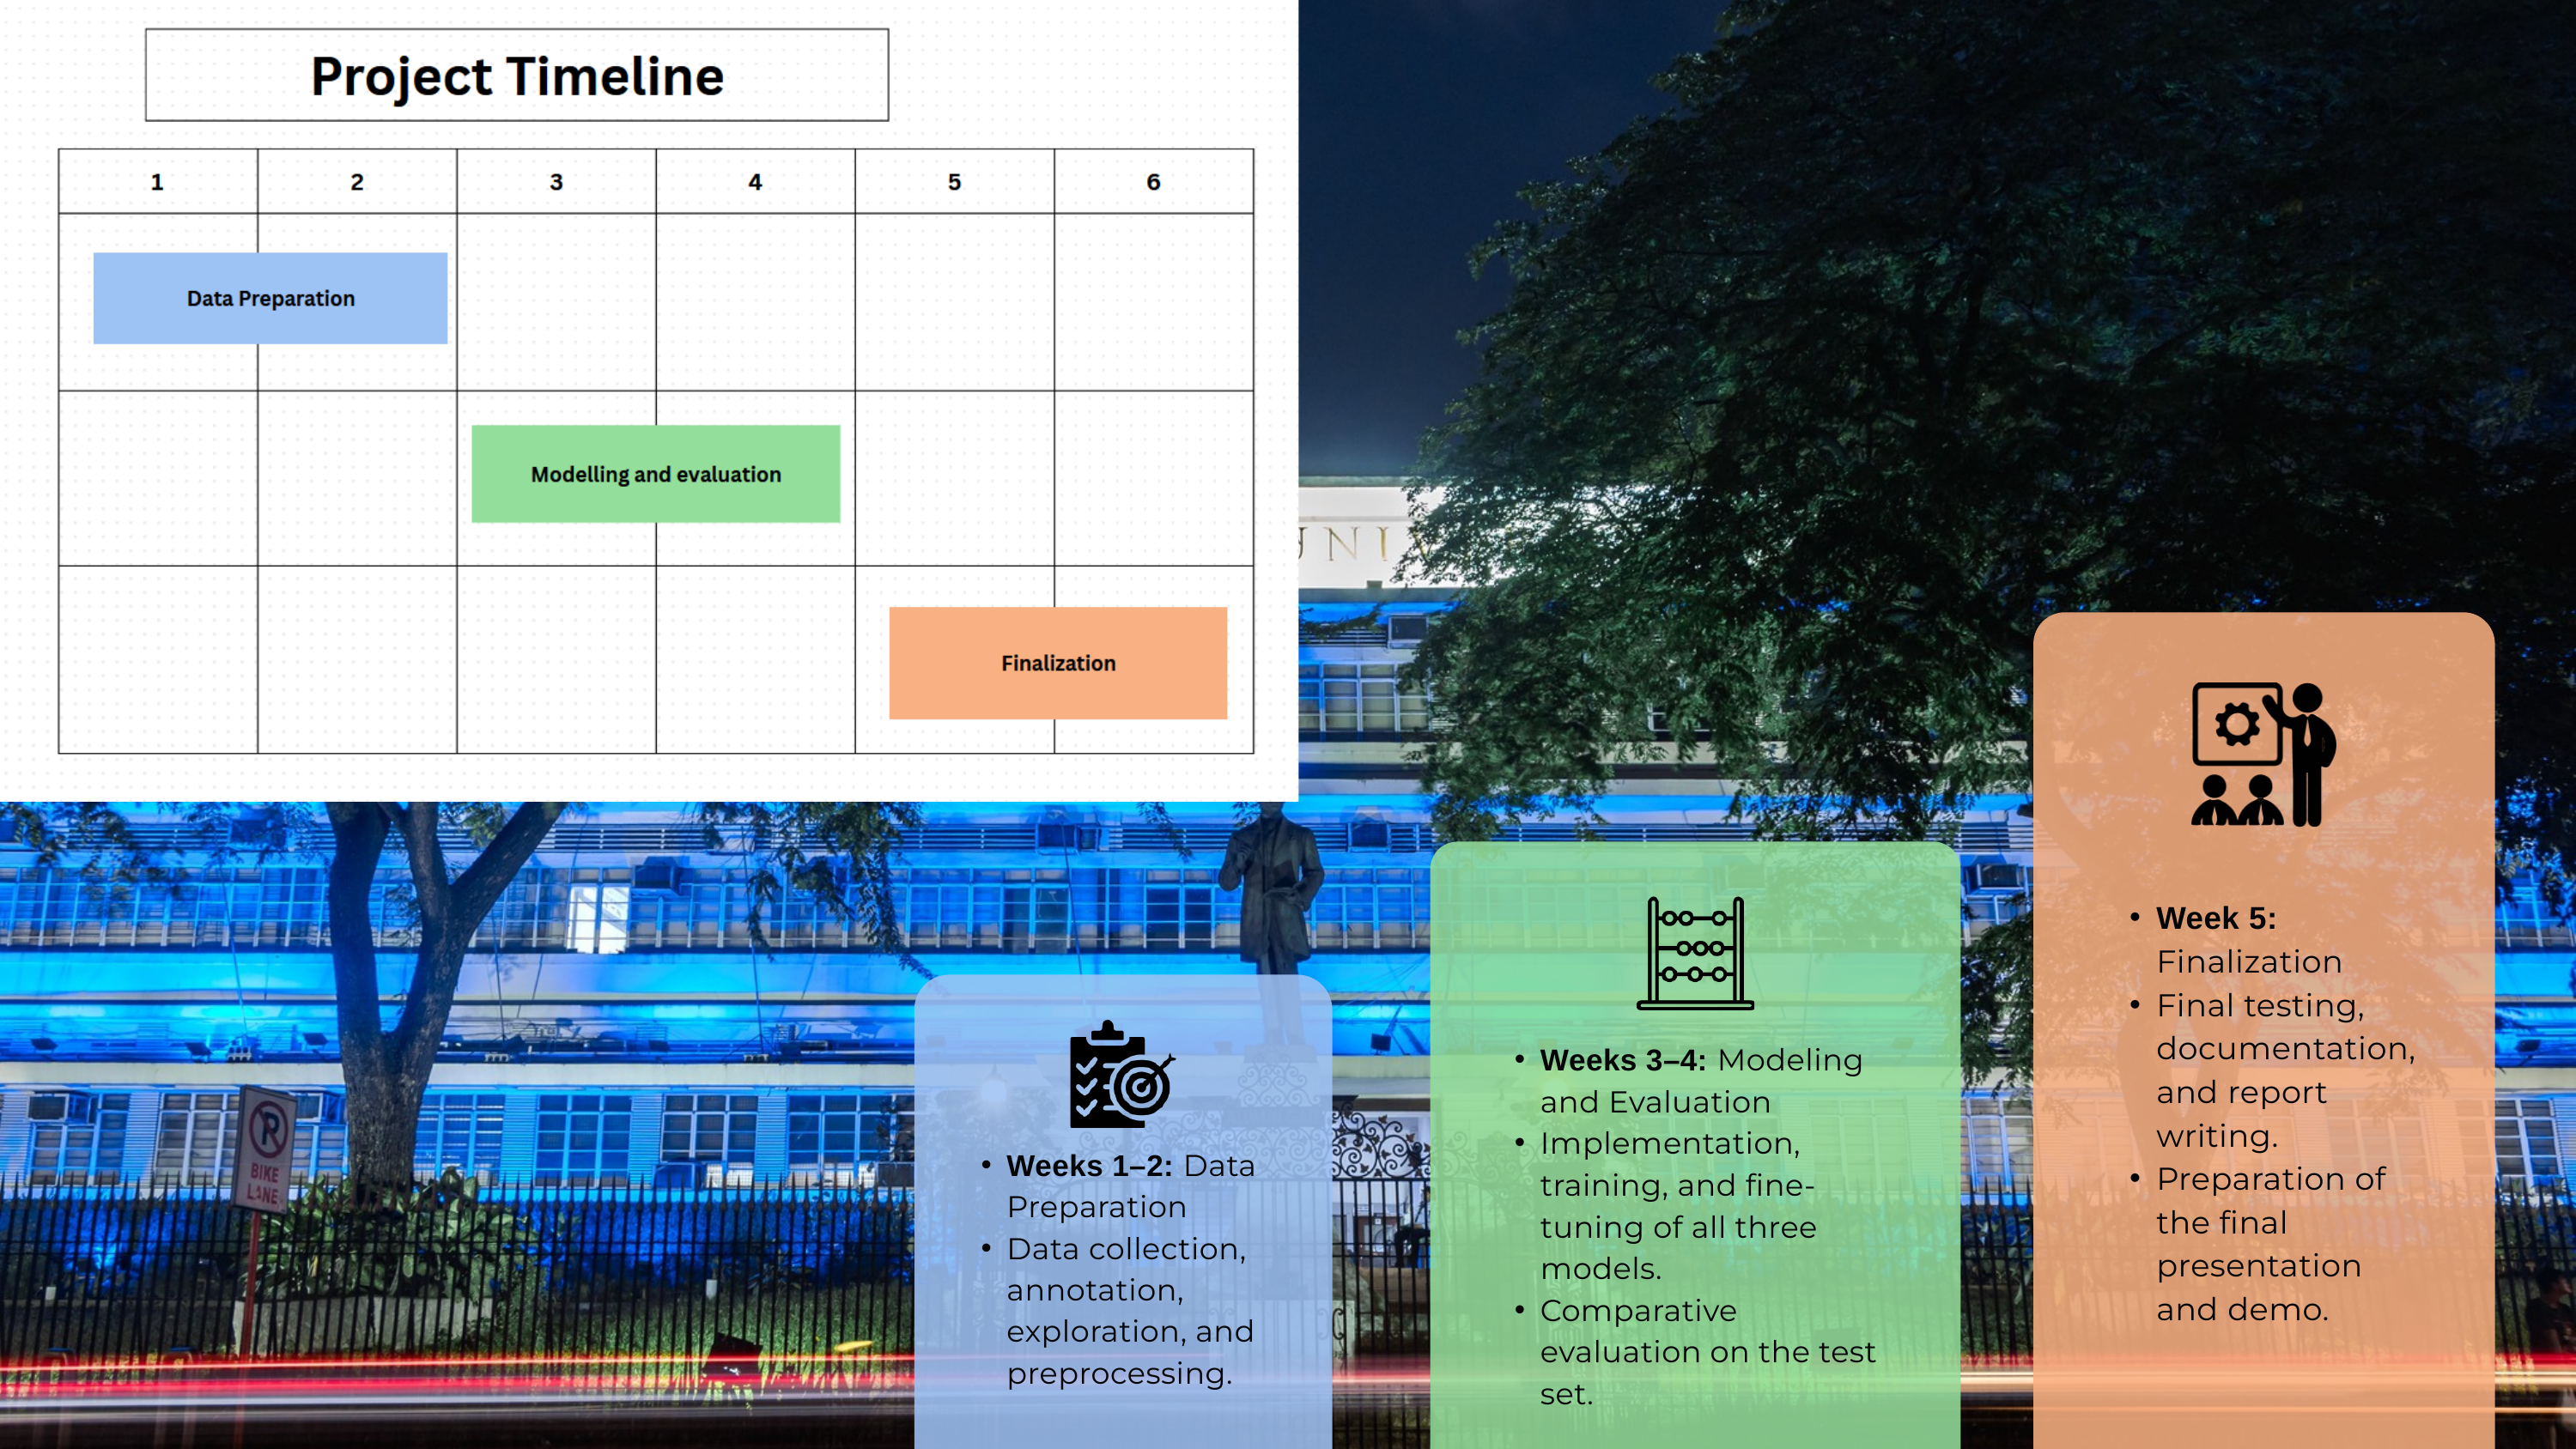

Week 5: Finalization
Final testing, documentation, and report writing.
Preparation of the final presentation and demo.

Weeks 3–4: Modeling and Evaluation
Implementation, training, and fine-tuning of all three models.
Comparative evaluation on the test set.

Weeks 1–2: Data Preparation
Data collection, annotation, exploration, and preprocessing.